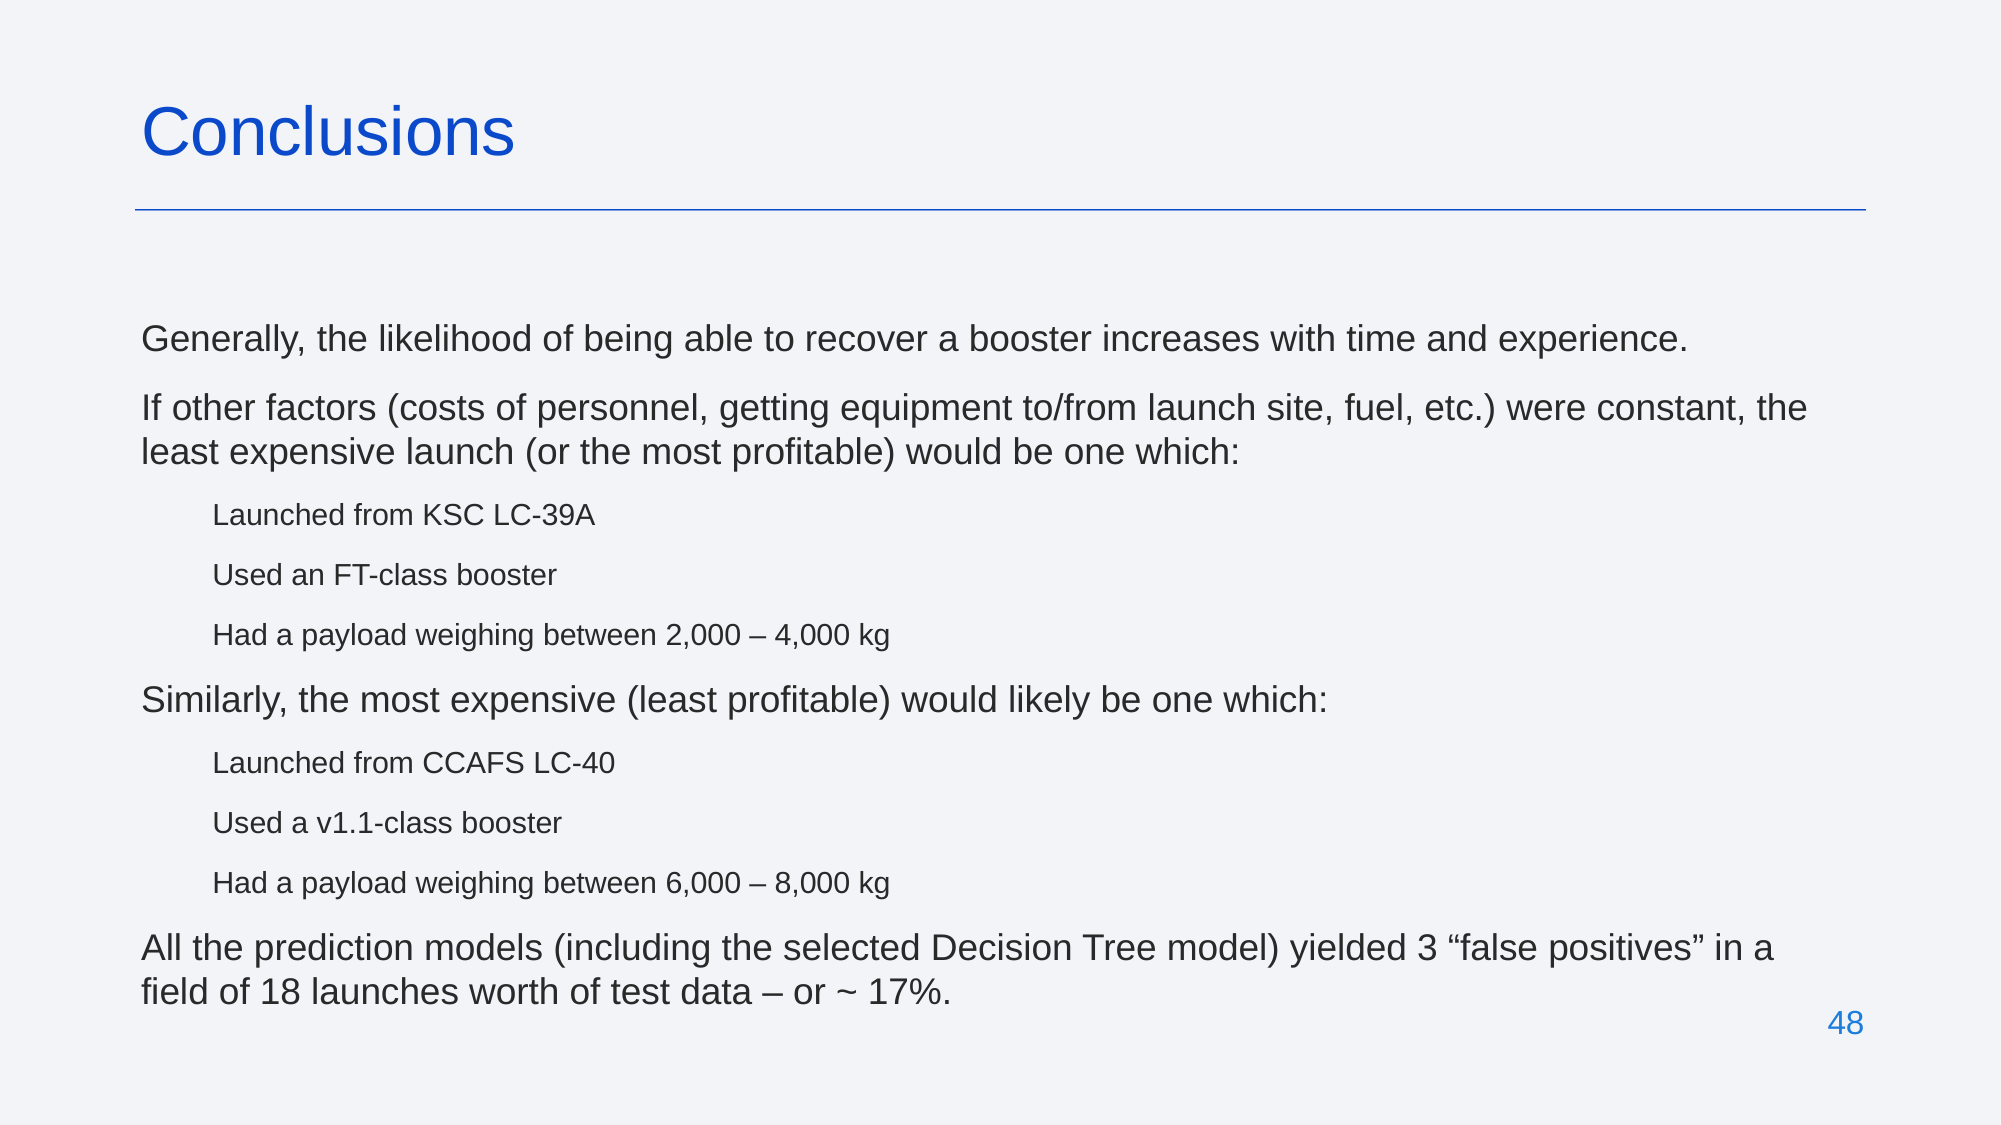

Conclusions
Generally, the likelihood of being able to recover a booster increases with time and experience.
If other factors (costs of personnel, getting equipment to/from launch site, fuel, etc.) were constant, the least expensive launch (or the most profitable) would be one which:
Launched from KSC LC-39A
Used an FT-class booster
Had a payload weighing between 2,000 – 4,000 kg
Similarly, the most expensive (least profitable) would likely be one which:
Launched from CCAFS LC-40
Used a v1.1-class booster
Had a payload weighing between 6,000 – 8,000 kg
All the prediction models (including the selected Decision Tree model) yielded 3 “false positives” in a field of 18 launches worth of test data – or ~ 17%.
48